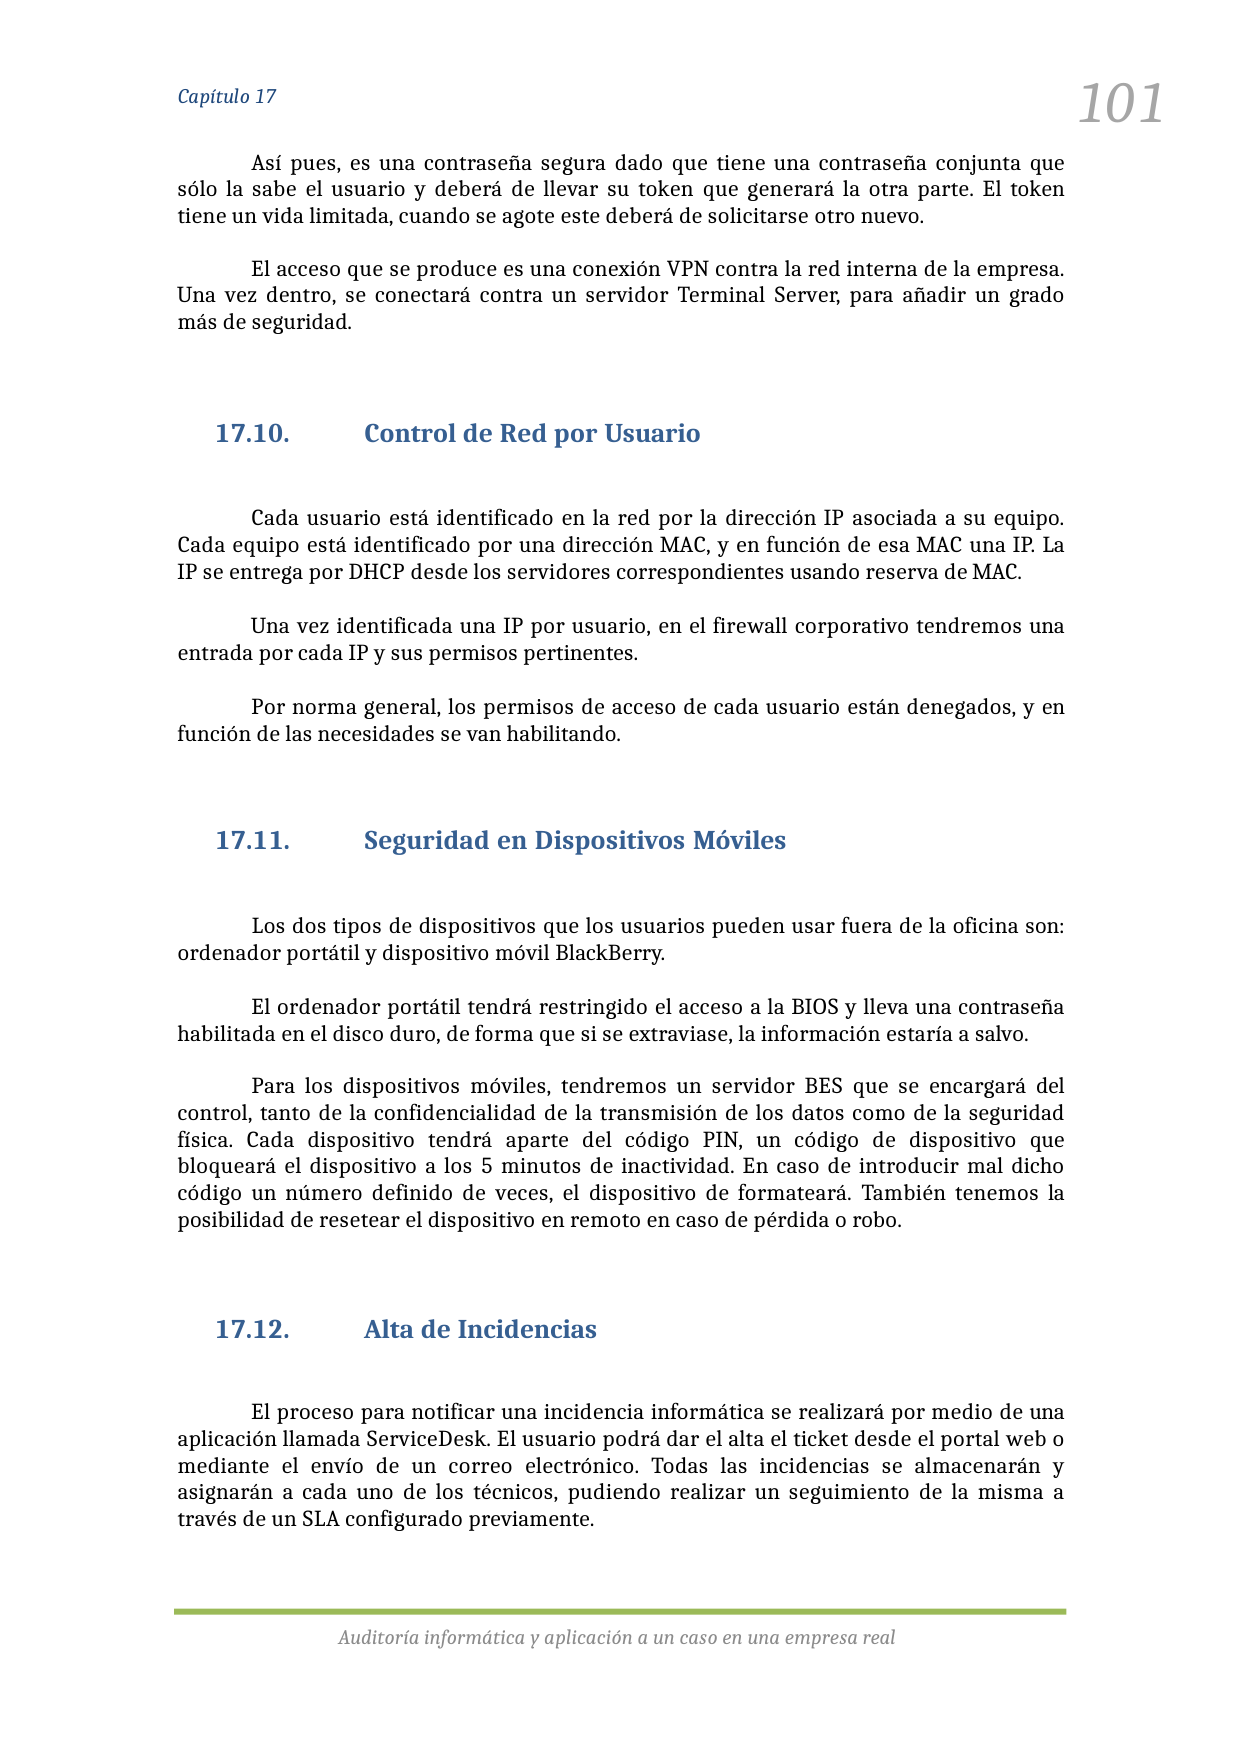

101
Capítulo 17
Así pues, es una contraseña segura dado que tiene una contraseña conjunta que sólo la sabe el usuario y deberá de llevar su token que generará la otra parte. El token tiene un vida limitada, cuando se agote este deberá de solicitarse otro nuevo.

El acceso que se produce es una conexión VPN contra la red interna de la empresa. Una vez dentro, se conectará contra un servidor Terminal Server, para añadir un grado más de seguridad.
17.10.	Control de Red por Usuario

Cada usuario está identificado en la red por la dirección IP asociada a su equipo. Cada equipo está identificado por una dirección MAC, y en función de esa MAC una IP. La IP se entrega por DHCP desde los servidores correspondientes usando reserva de MAC.

Una vez identificada una IP por usuario, en el firewall corporativo tendremos una entrada por cada IP y sus permisos pertinentes.

Por norma general, los permisos de acceso de cada usuario están denegados, y en función de las necesidades se van habilitando.
17.11.	Seguridad en Dispositivos Móviles

Los dos tipos de dispositivos que los usuarios pueden usar fuera de la oficina son: ordenador portátil y dispositivo móvil BlackBerry.

El ordenador portátil tendrá restringido el acceso a la BIOS y lleva una contraseña habilitada en el disco duro, de forma que si se extraviase, la información estaría a salvo.

Para los dispositivos móviles, tendremos un servidor BES que se encargará del control, tanto de la confidencialidad de la transmisión de los datos como de la seguridad física. Cada dispositivo tendrá aparte del código PIN, un código de dispositivo que bloqueará el dispositivo a los 5 minutos de inactividad. En caso de introducir mal dicho código un número definido de veces, el dispositivo de formateará. También tenemos la posibilidad de resetear el dispositivo en remoto en caso de pérdida o robo.
17.12.	Alta de Incidencias

El proceso para notificar una incidencia informática se realizará por medio de una aplicación llamada ServiceDesk. El usuario podrá dar el alta el ticket desde el portal web o mediante el envío de un correo electrónico. Todas las incidencias se almacenarán y asignarán a cada uno de los técnicos, pudiendo realizar un seguimiento de la misma a través de un SLA configurado previamente.

Auditoría informática y aplicación a un caso en una empresa real